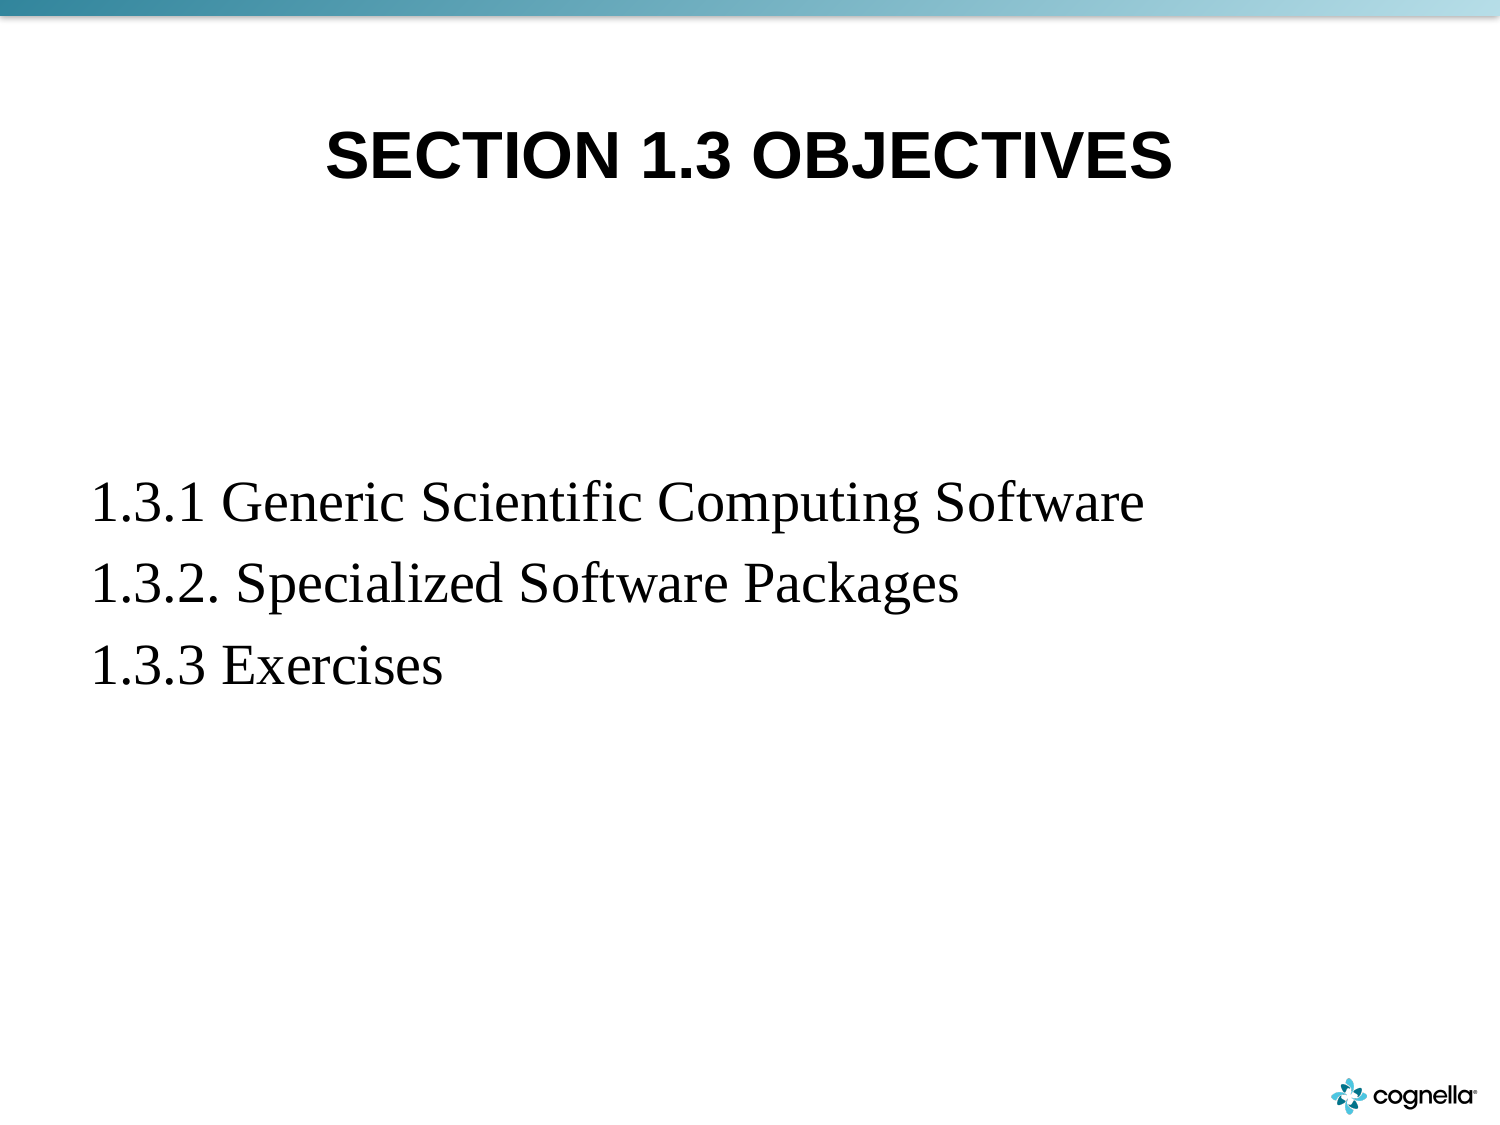

# SECTION 1.3 OBJECTIVES
1.3.1 Generic Scientific Computing Software
1.3.2. Specialized Software Packages
1.3.3 Exercises